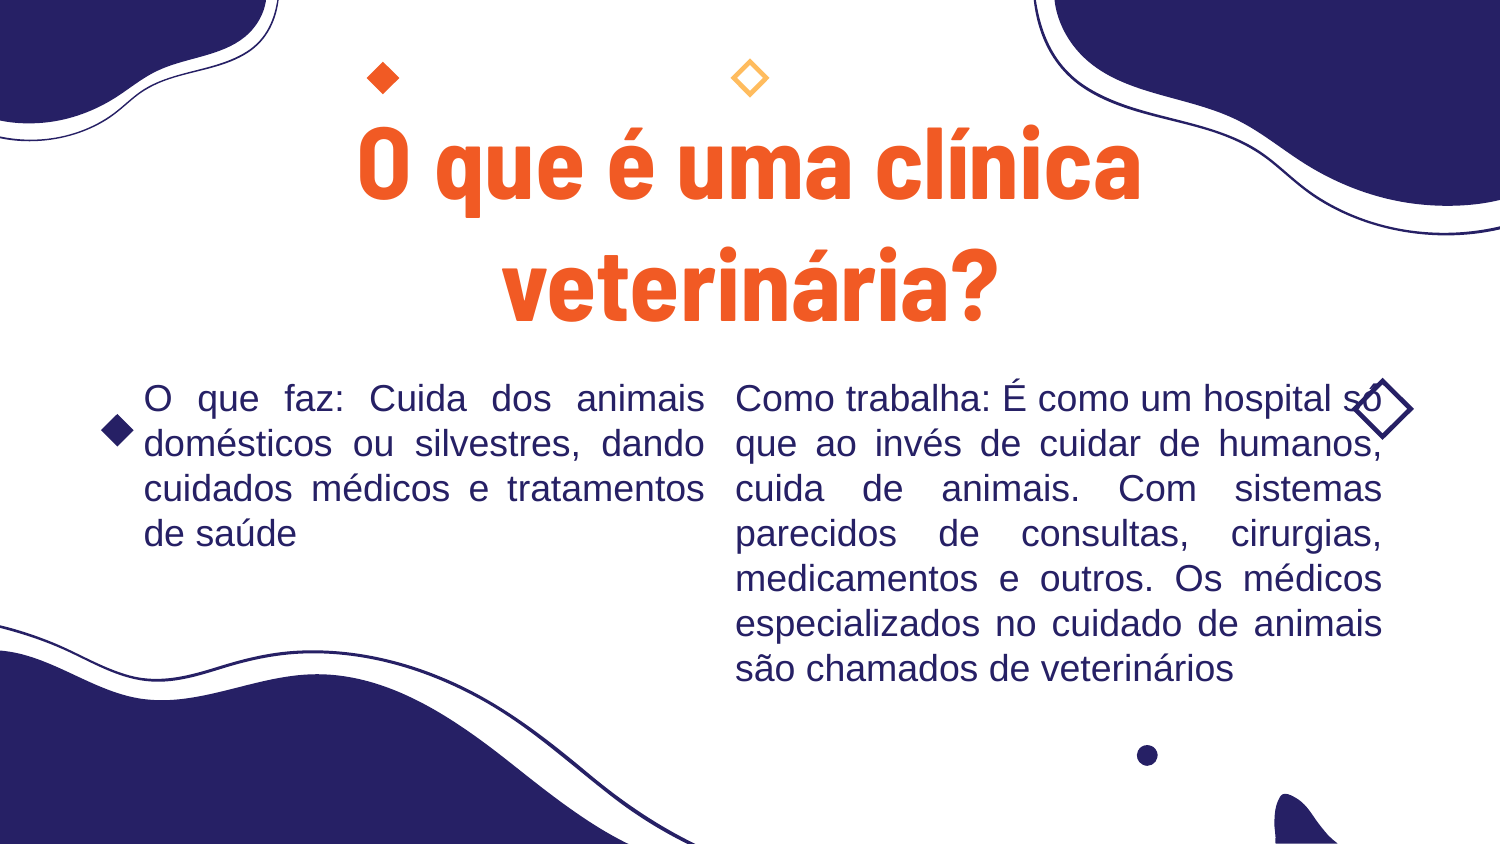

# O que é uma clínica veterinária?
O que faz: Cuida dos animais domésticos ou silvestres, dando cuidados médicos e tratamentos de saúde

Como trabalha: É como um hospital só que ao invés de cuidar de humanos, cuida de animais. Com sistemas parecidos de consultas, cirurgias, medicamentos e outros. Os médicos especializados no cuidado de animais são chamados de veterinários